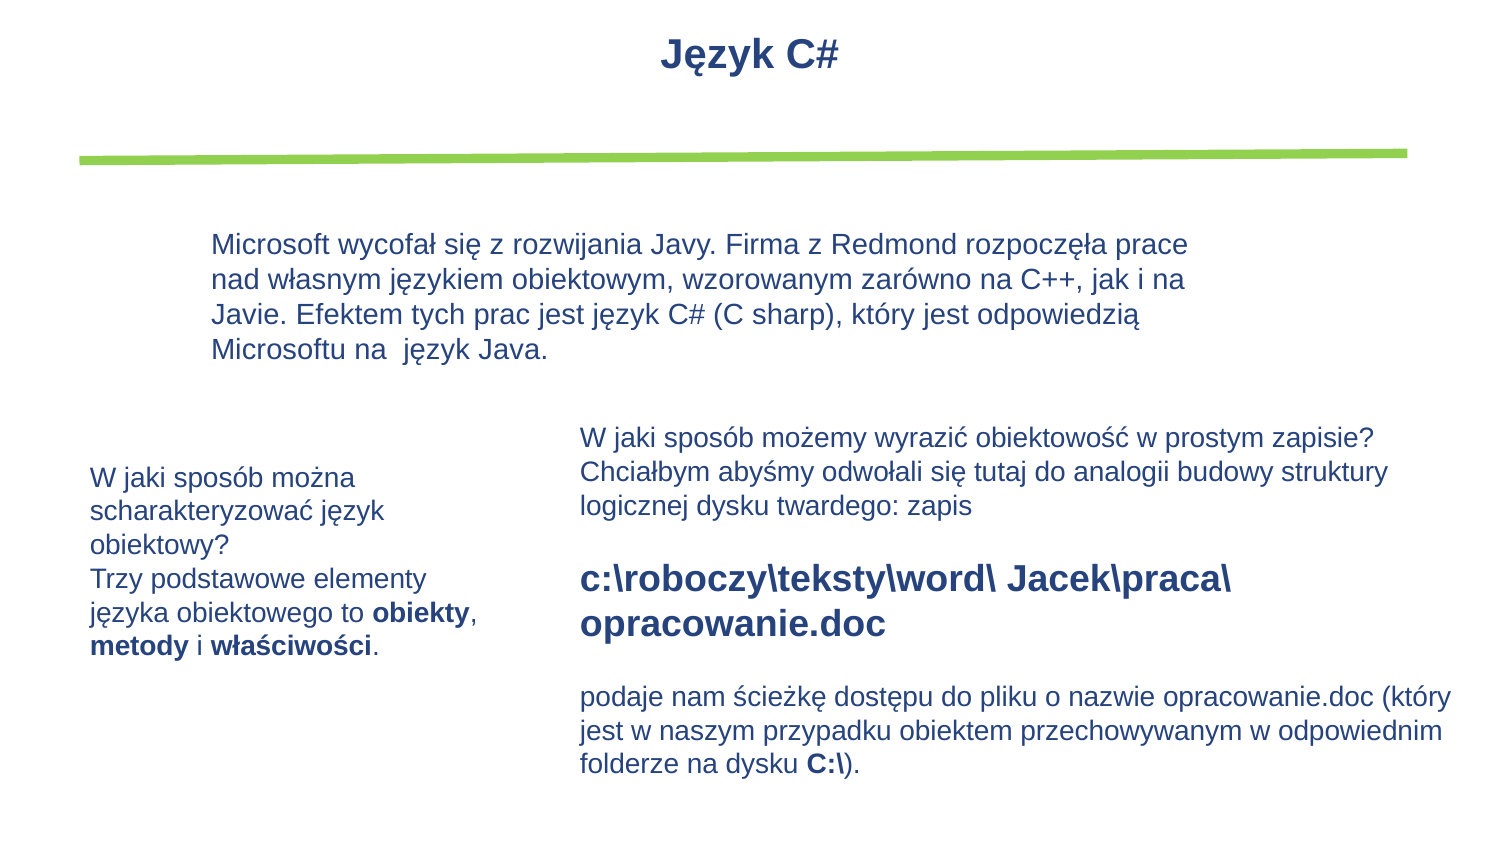

Język C#
Microsoft wycofał się z rozwijania Javy. Firma z Redmond rozpoczęła prace nad własnym językiem obiektowym, wzorowanym zarówno na C++, jak i na Javie. Efektem tych prac jest język C# (C sharp), który jest odpowiedzią Microsoftu na  język Java.
W jaki sposób możemy wyrazić obiektowość w prostym zapisie? Chciałbym abyśmy odwołali się tutaj do analogii budowy struktury logicznej dysku twardego: zapis

c:\roboczy\teksty\word\ Jacek\praca\opracowanie.doc

podaje nam ścieżkę dostępu do pliku o nazwie opracowanie.doc (który jest w naszym przypadku obiektem przechowywanym w odpowiednim folderze na dysku C:\).
W jaki sposób można scharakteryzować język obiektowy?
Trzy podstawowe elementy języka obiektowego to obiekty, metody i właściwości.